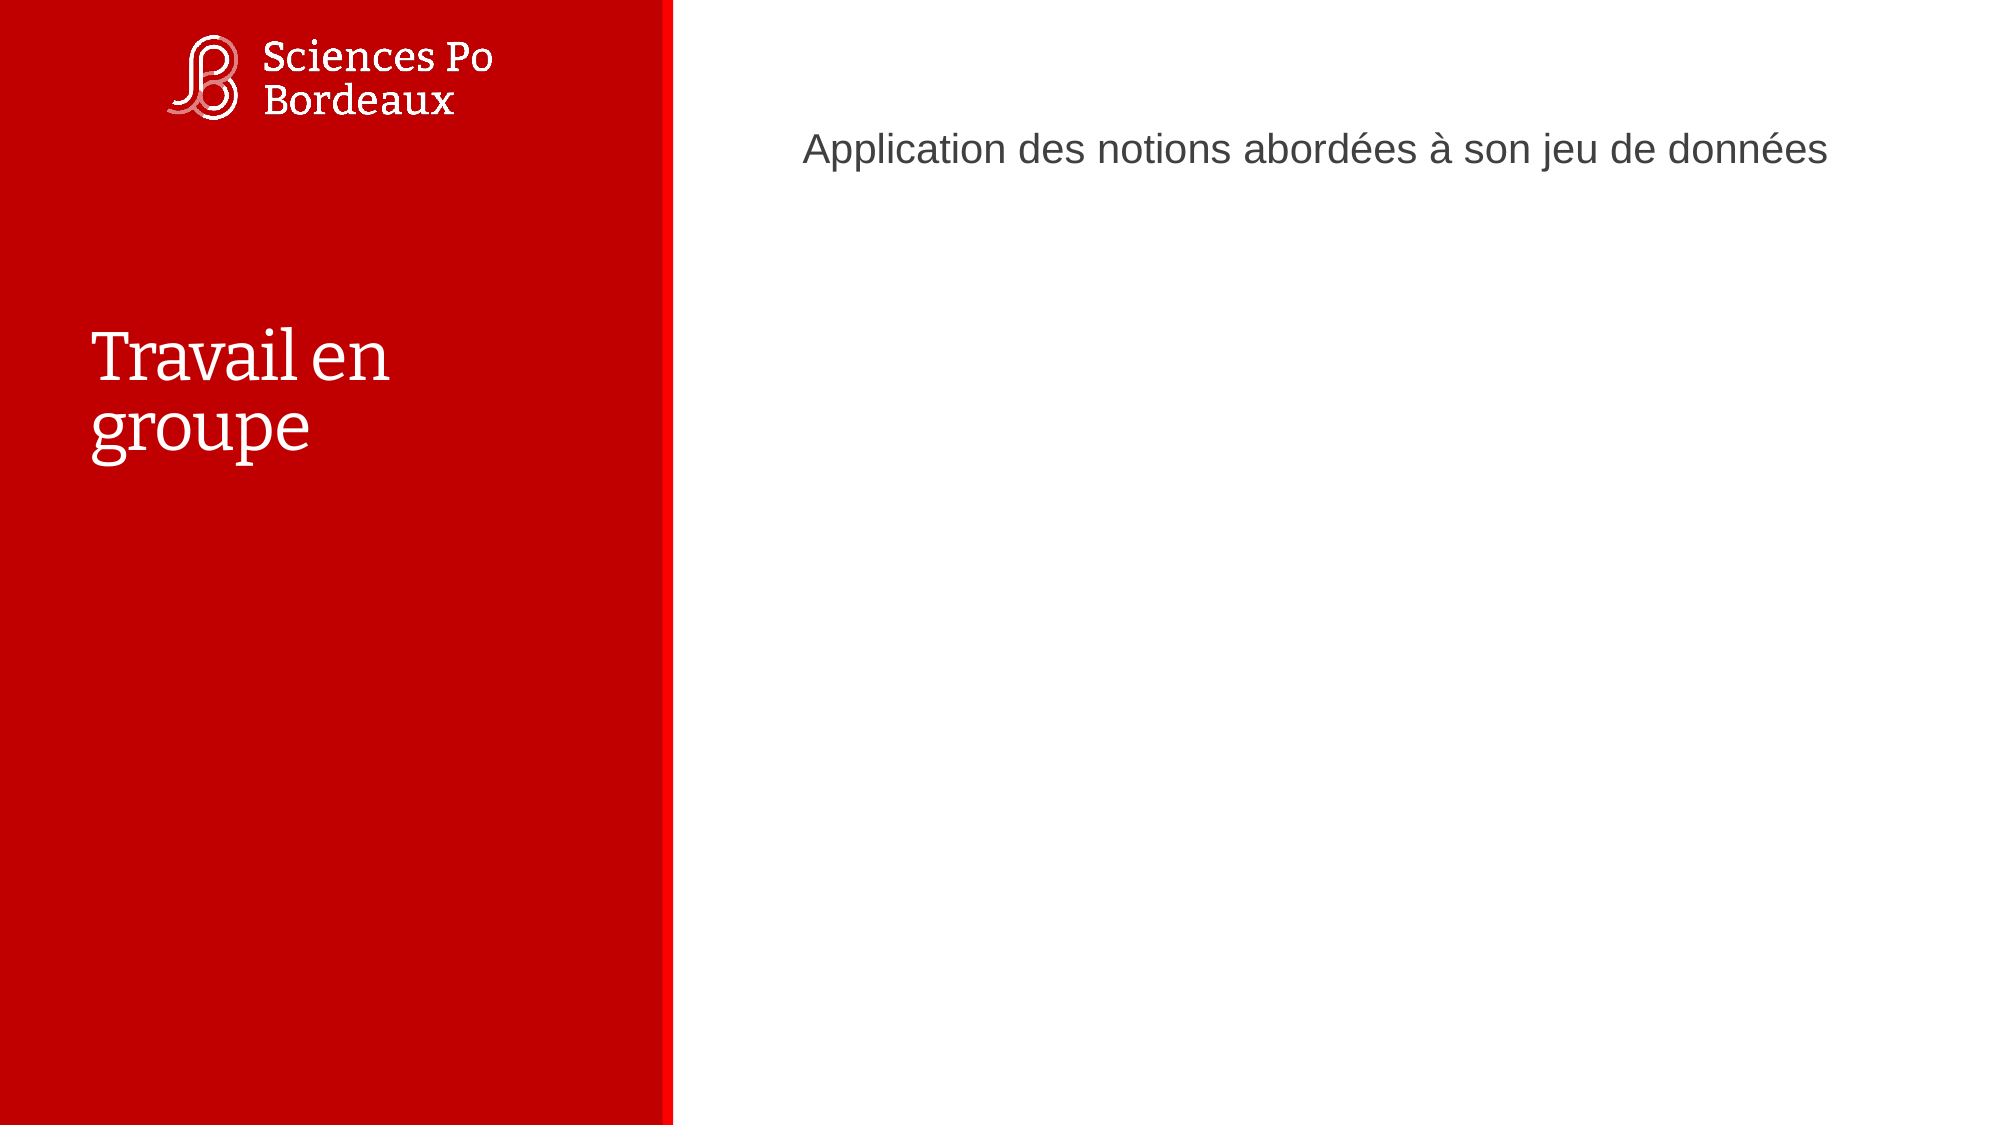

# Travail en groupe
Application des notions abordées à son jeu de données